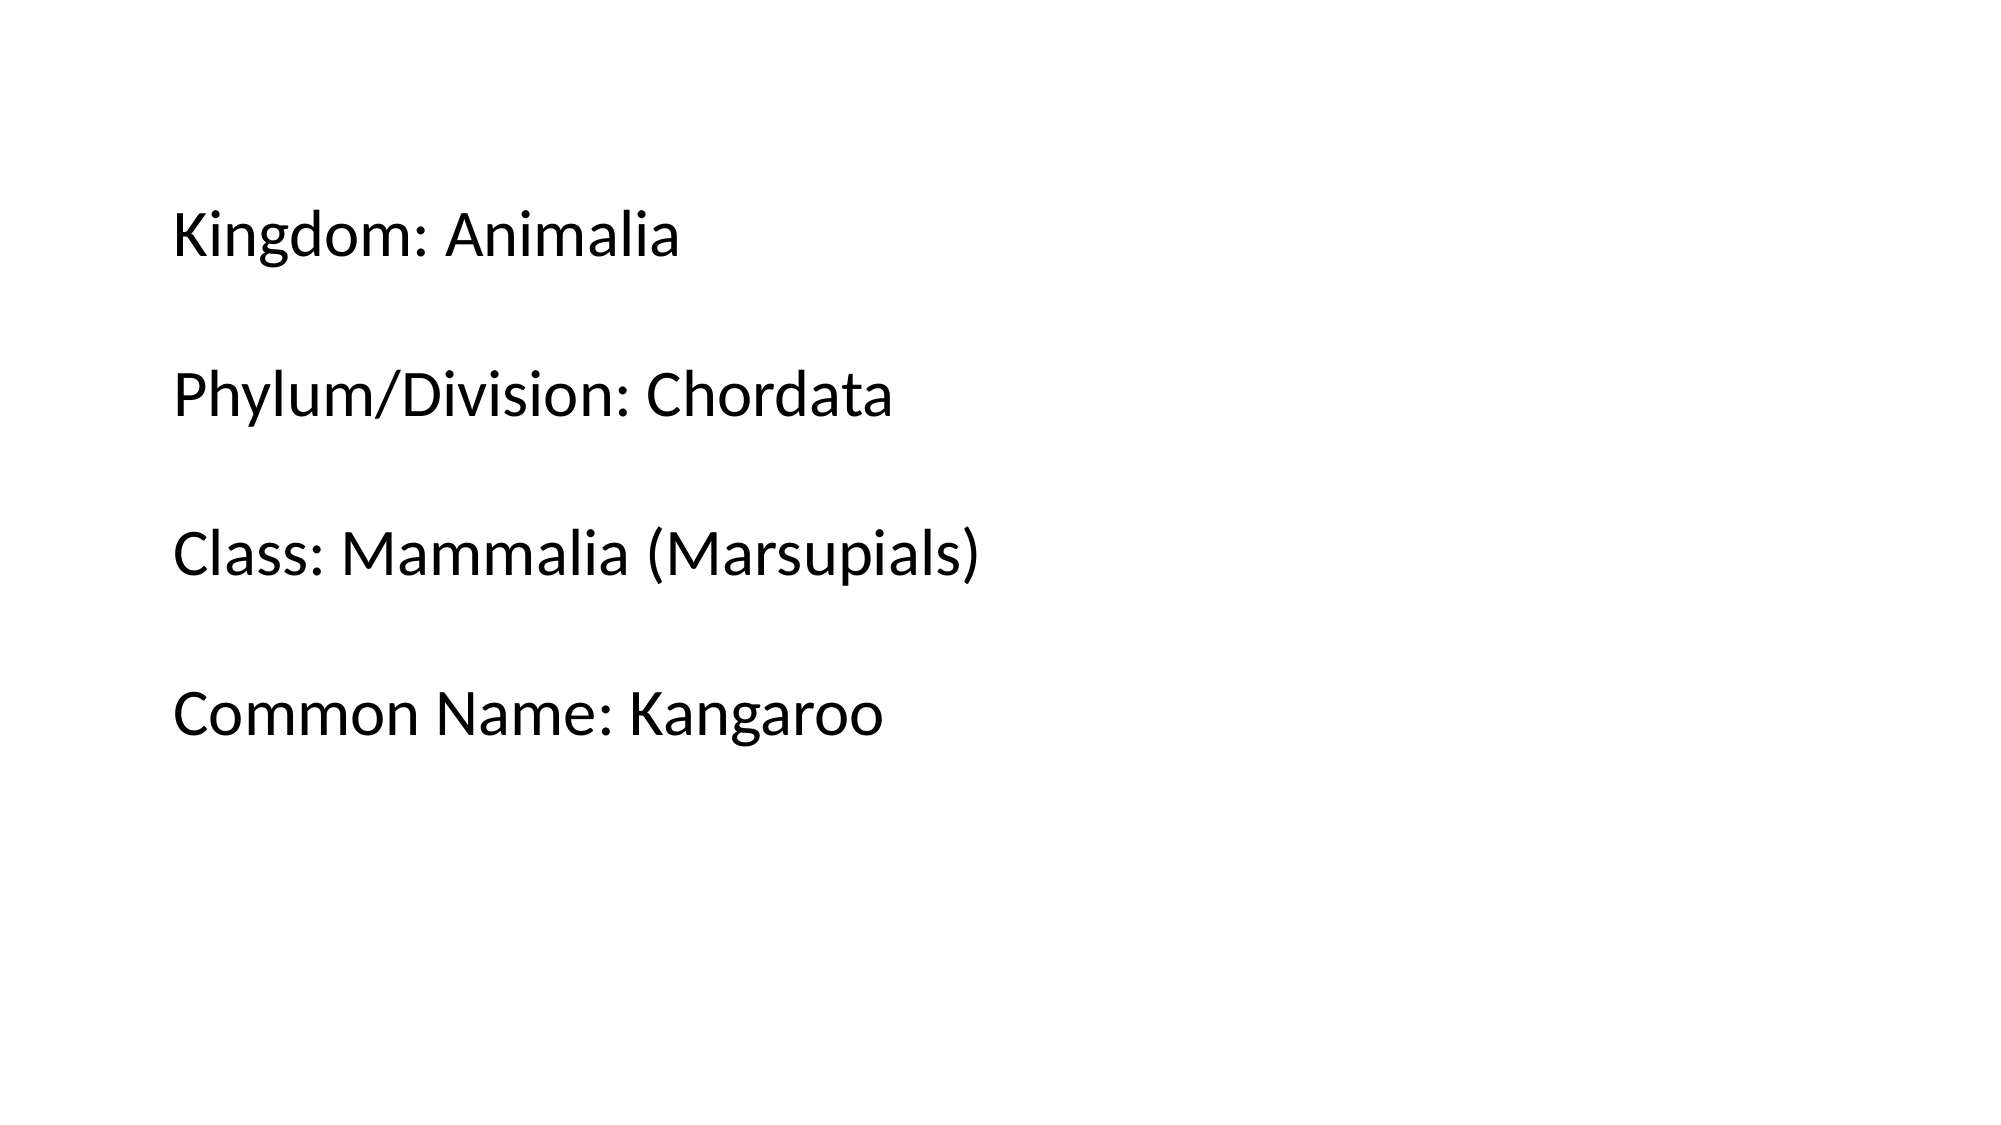

Kingdom: Animalia

Phylum/Division: Chordata

Class: Mammalia (Marsupials)

Common Name: Kangaroo